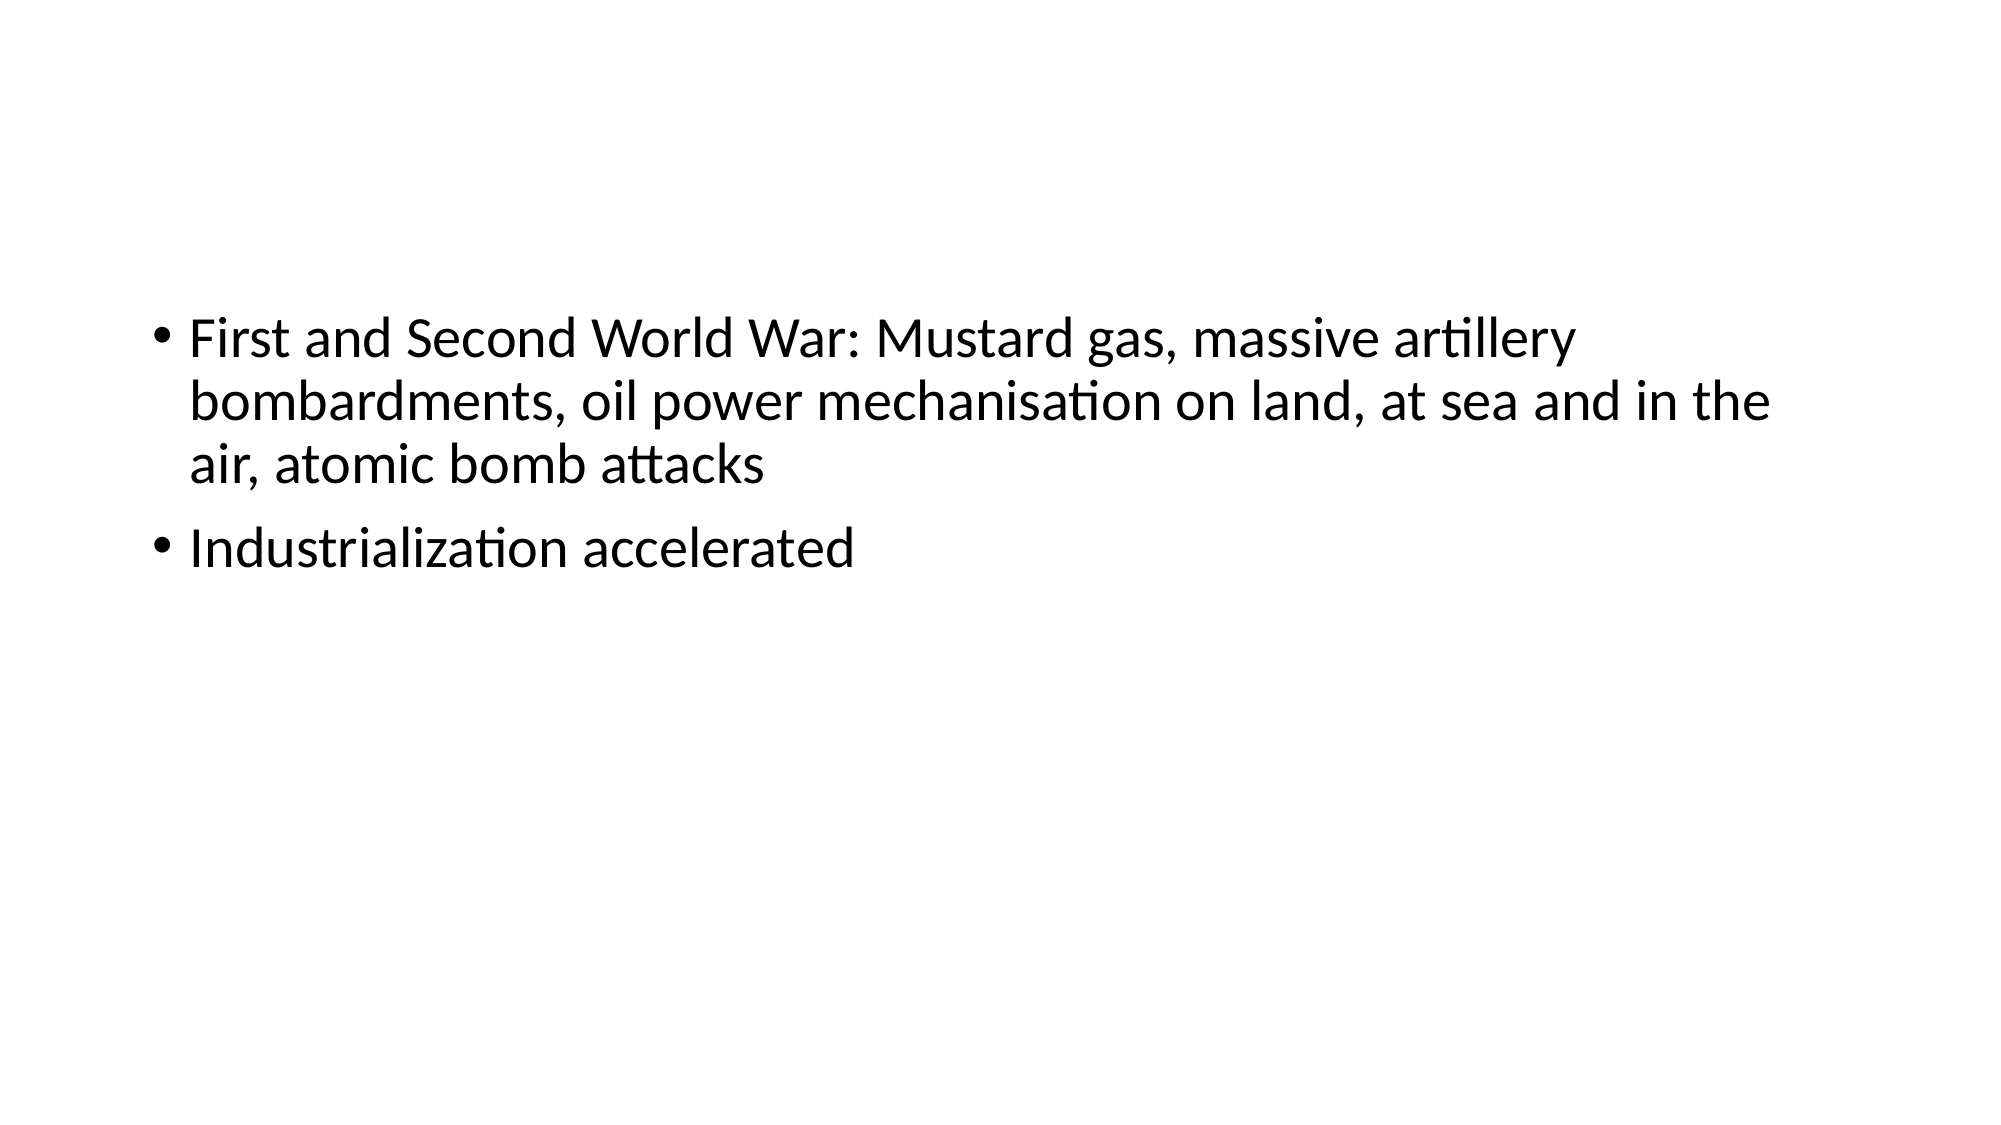

#
First and Second World War: Mustard gas, massive artillery bombardments, oil power mechanisation on land, at sea and in the air, atomic bomb attacks
Industrialization accelerated